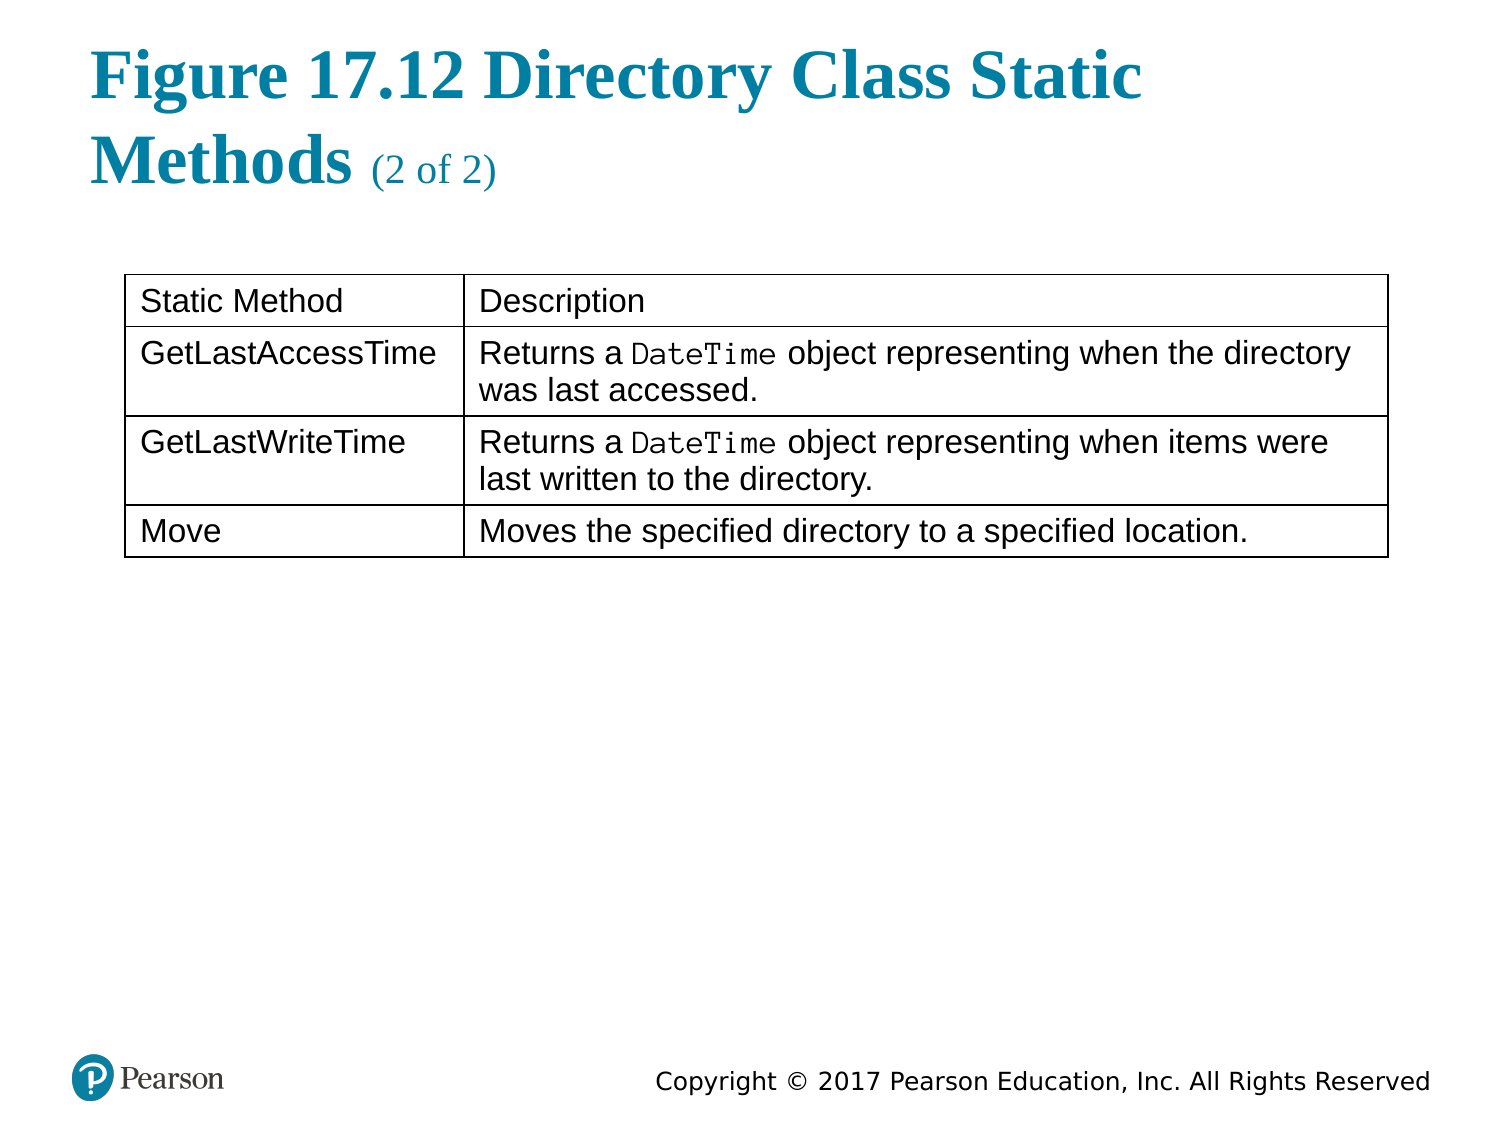

# Figure 17.12 Directory Class Static Methods (2 of 2)
| Static Method | Description |
| --- | --- |
| GetLastAccessTime | Returns a DateTime object representing when the directory was last accessed. |
| GetLastWriteTime | Returns a DateTime object representing when items were last written to the directory. |
| Move | Moves the specified directory to a specified location. |